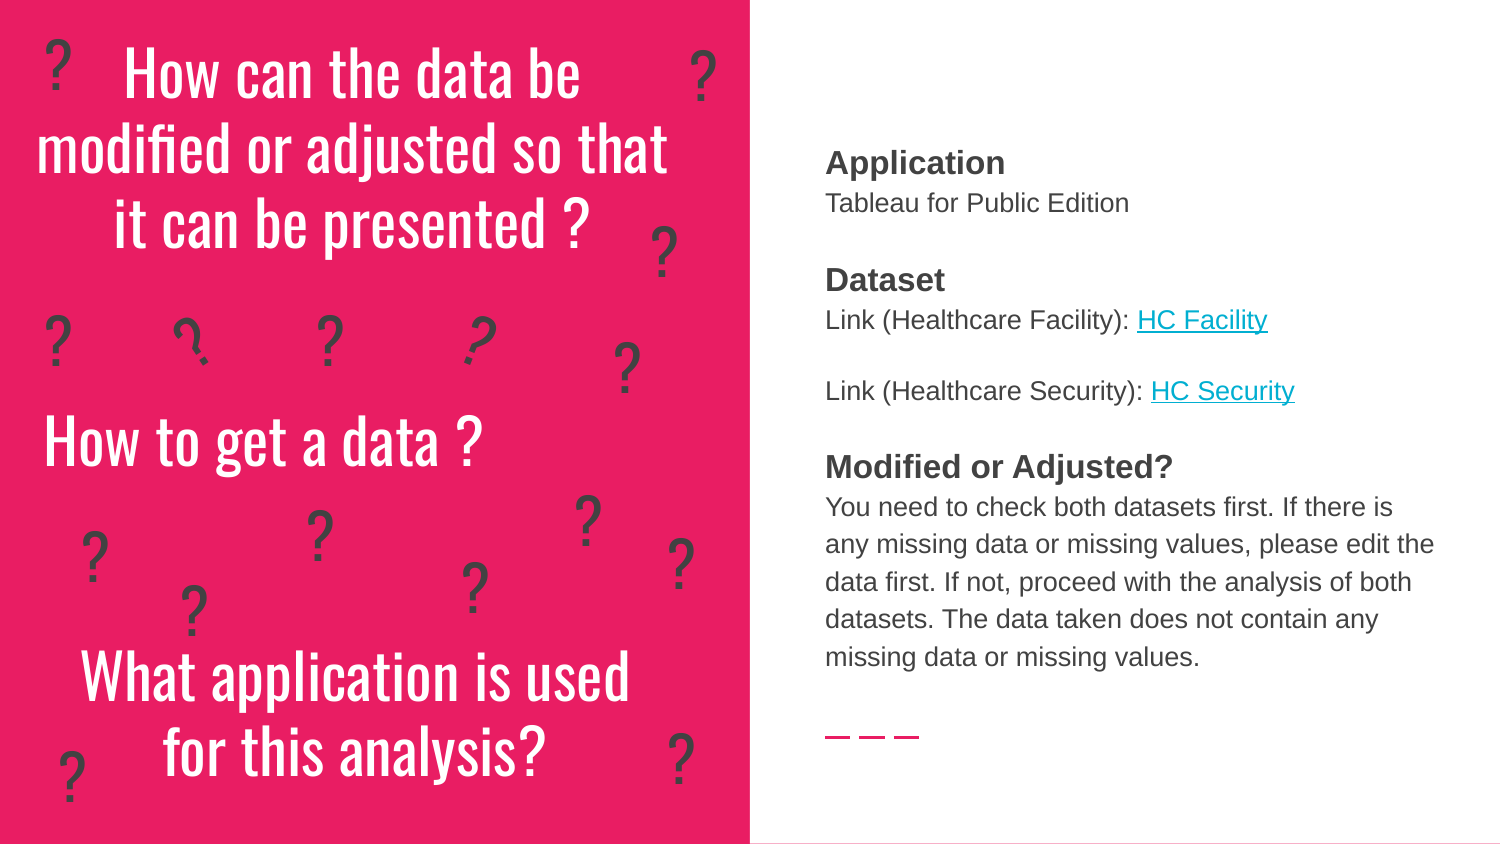

?
?
How can the data be modified or adjusted so that it can be presented ?
Application
Tableau for Public Edition
Dataset
Link (Healthcare Facility): HC Facility
Link (Healthcare Security): HC Security
Modified or Adjusted?
You need to check both datasets first. If there is any missing data or missing values, please edit the data first. If not, proceed with the analysis of both datasets. The data taken does not contain any missing data or missing values.
?
?
?
?
?
?
# How to get a data ?
?
?
?
?
?
?
What application is used for this analysis?
?
?